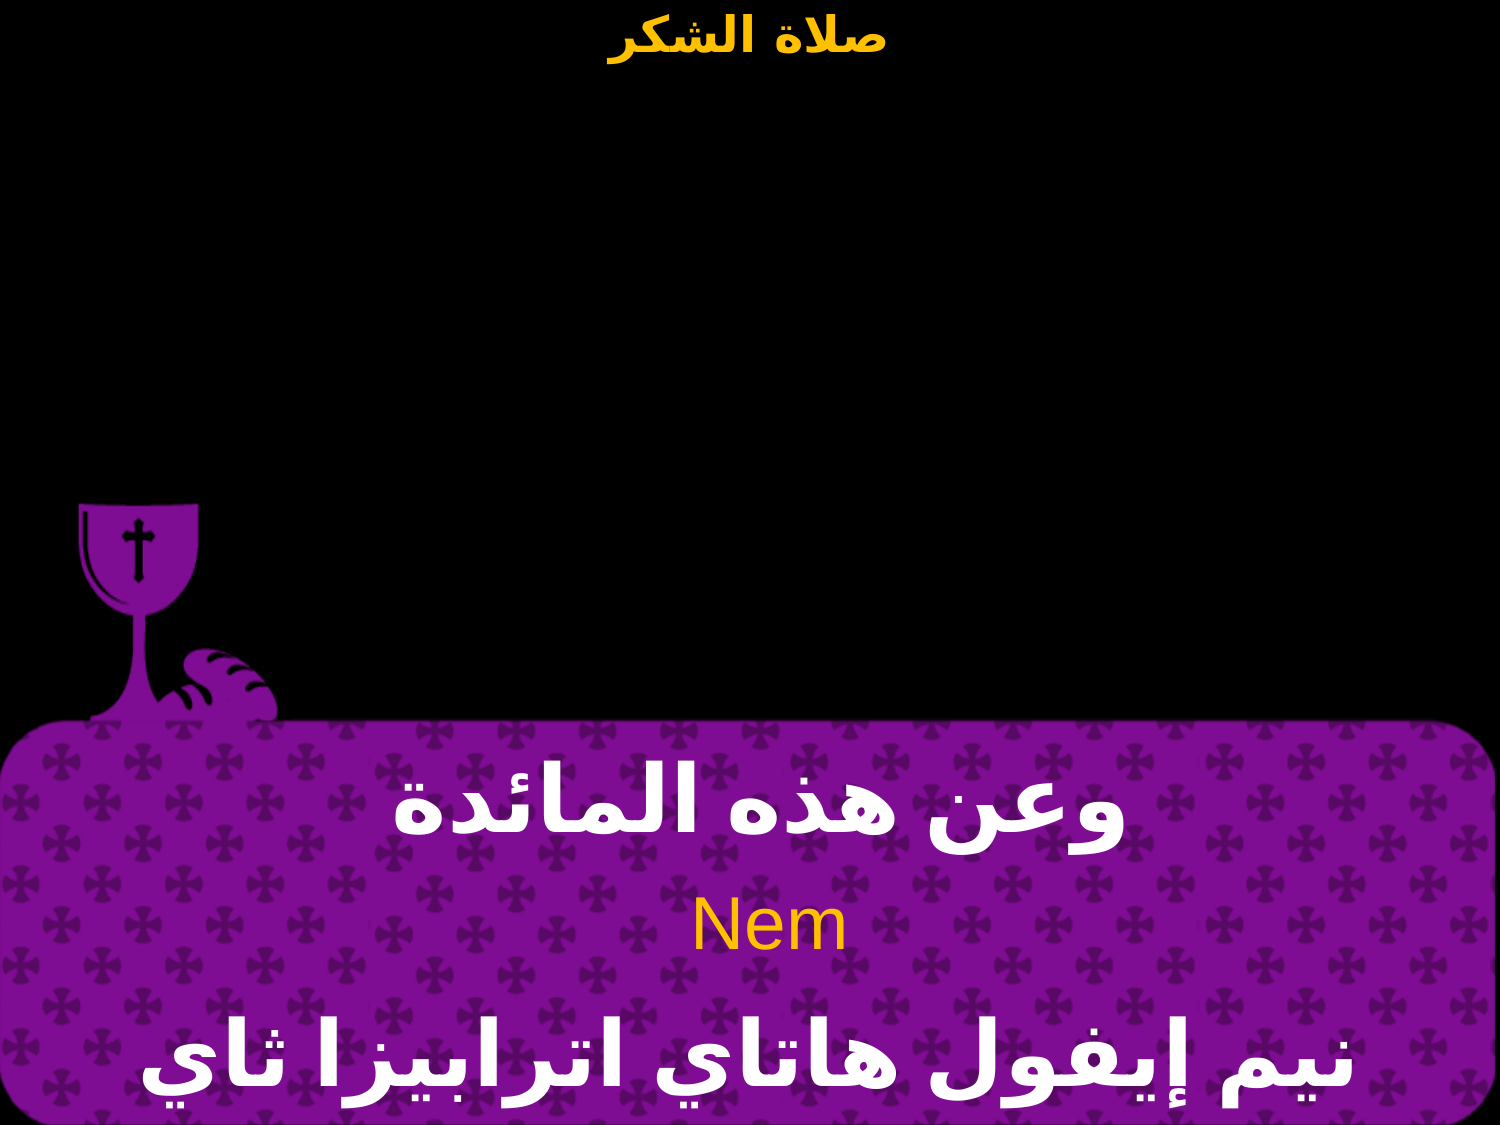

# وعن هذه المائدة
Nem
نيم إيفول هاتاي اترابيزا ثاي